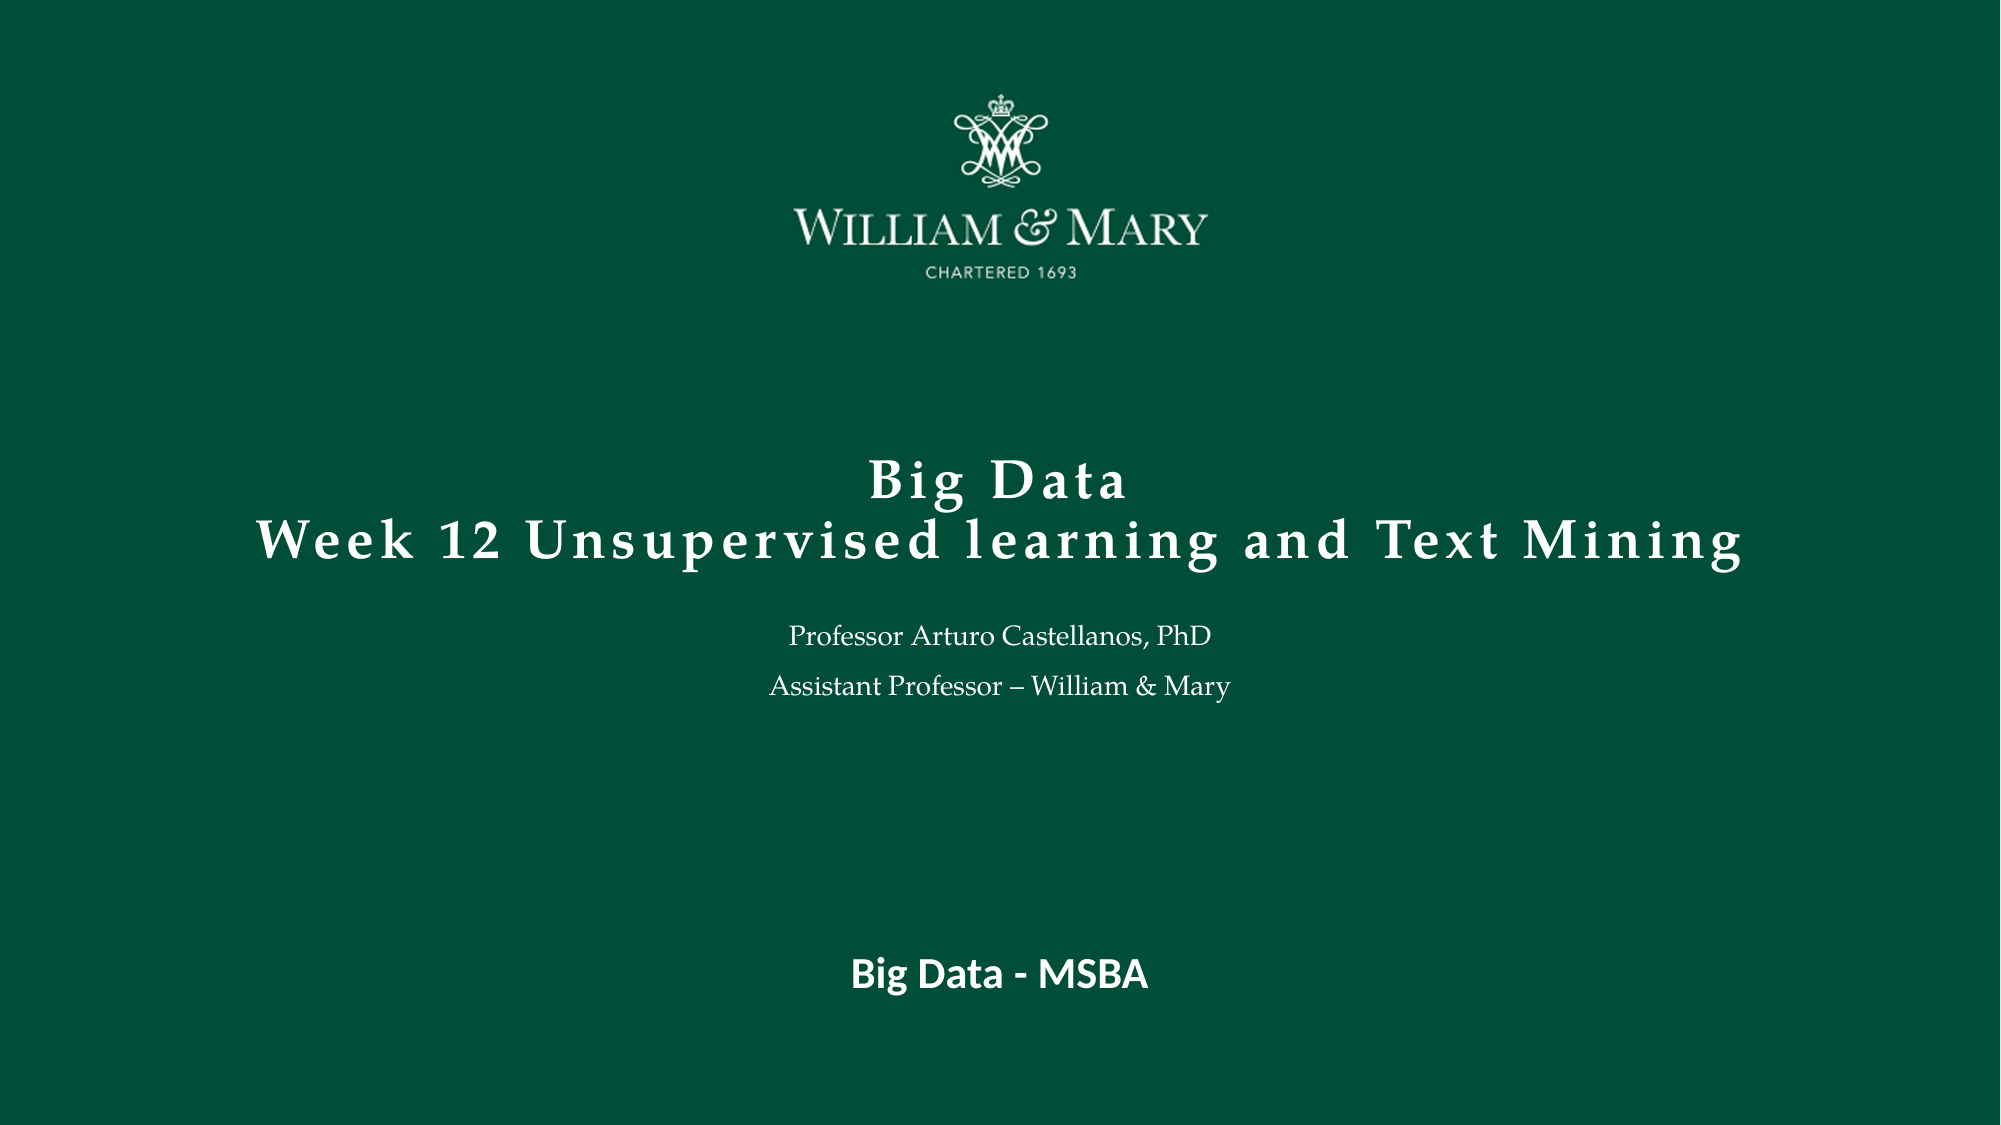

# Big Data Week 12 Unsupervised learning and Text Mining
Professor Arturo Castellanos, PhD
Assistant Professor – William & Mary
Big Data - MSBA